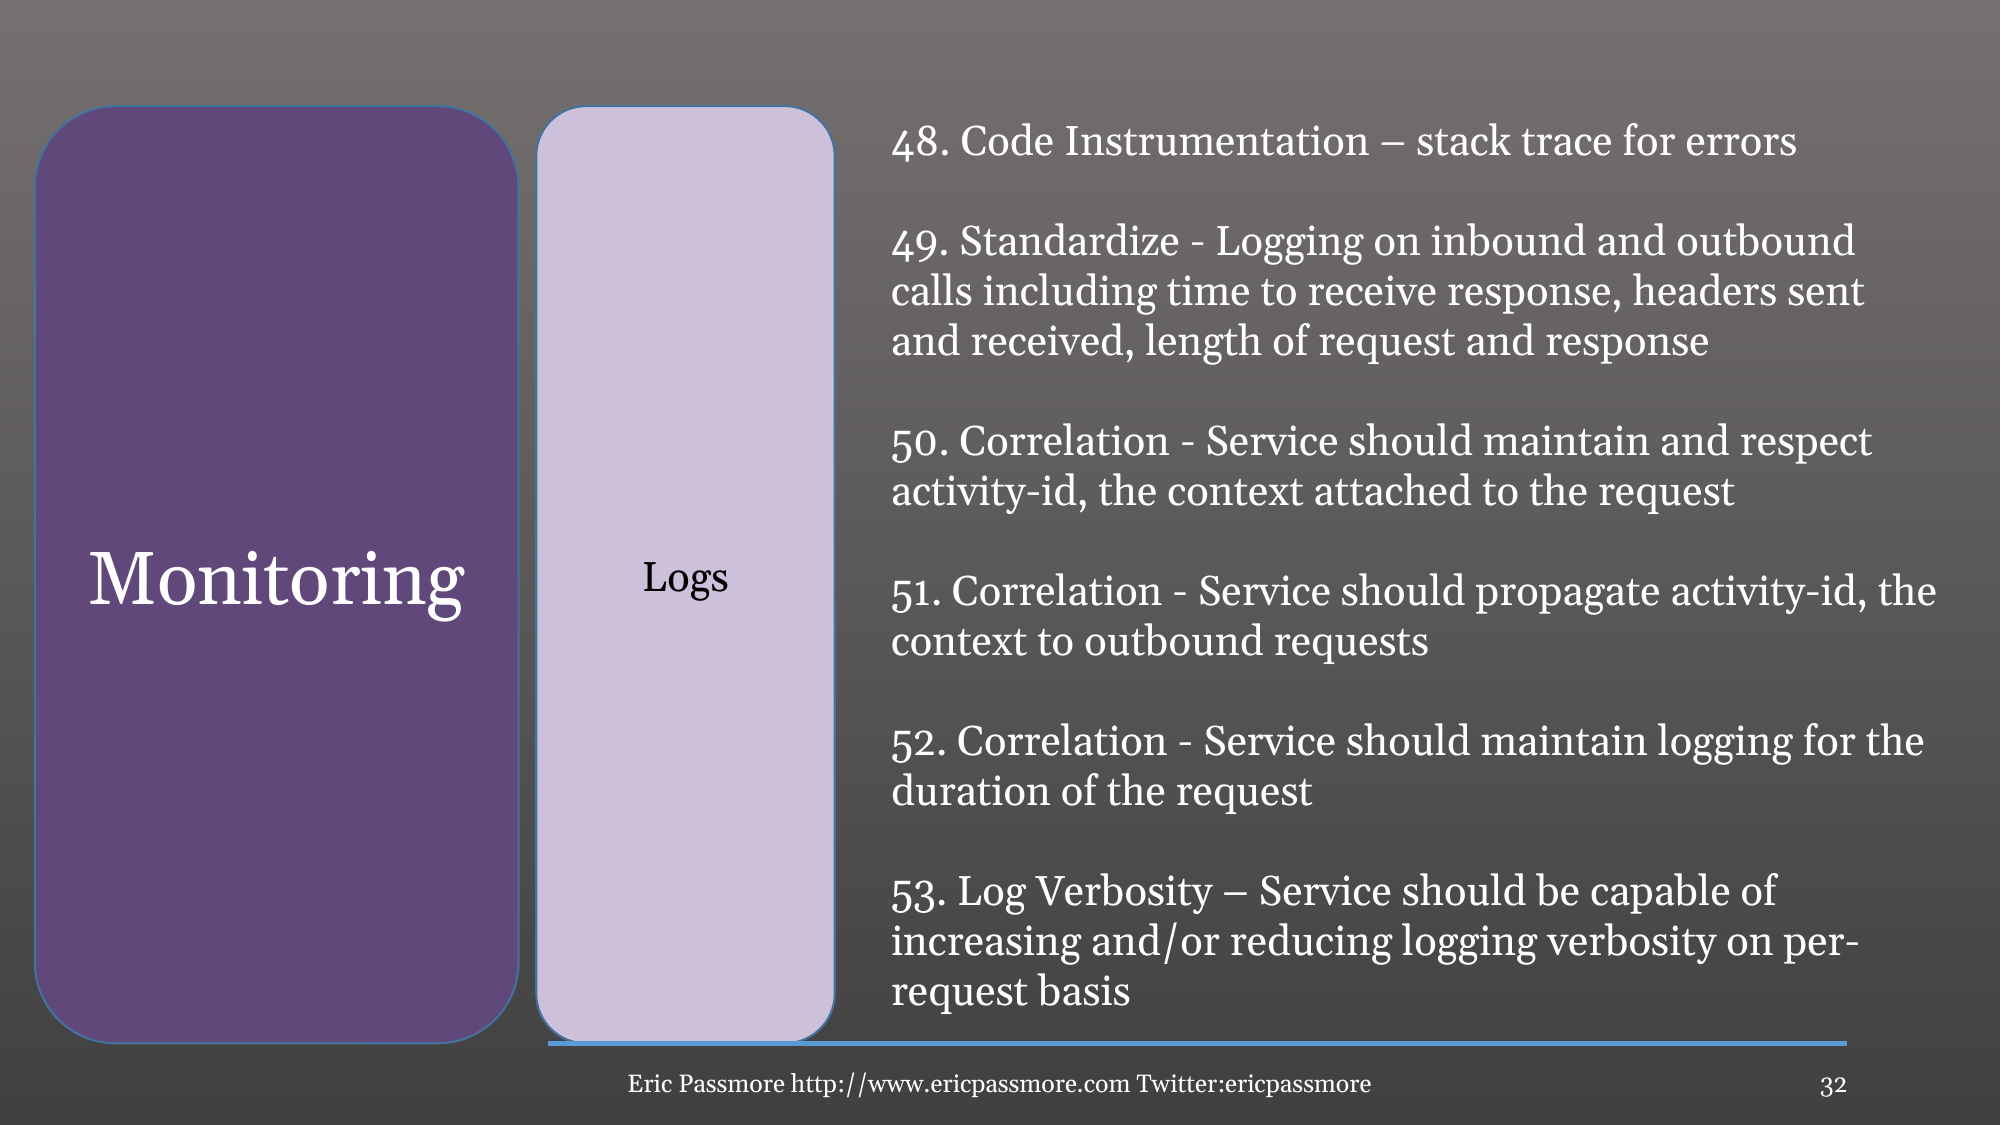

Monitoring
Logs
48. Code Instrumentation – stack trace for errors

49. Standardize - Logging on inbound and outbound calls including time to receive response, headers sent and received, length of request and response

50. Correlation - Service should maintain and respect activity-id, the context attached to the request

51. Correlation - Service should propagate activity-id, the context to outbound requests

52. Correlation - Service should maintain logging for the duration of the request

53. Log Verbosity – Service should be capable of increasing and/or reducing logging verbosity on per-request basis
Eric Passmore http://www.ericpassmore.com Twitter:ericpassmore
32